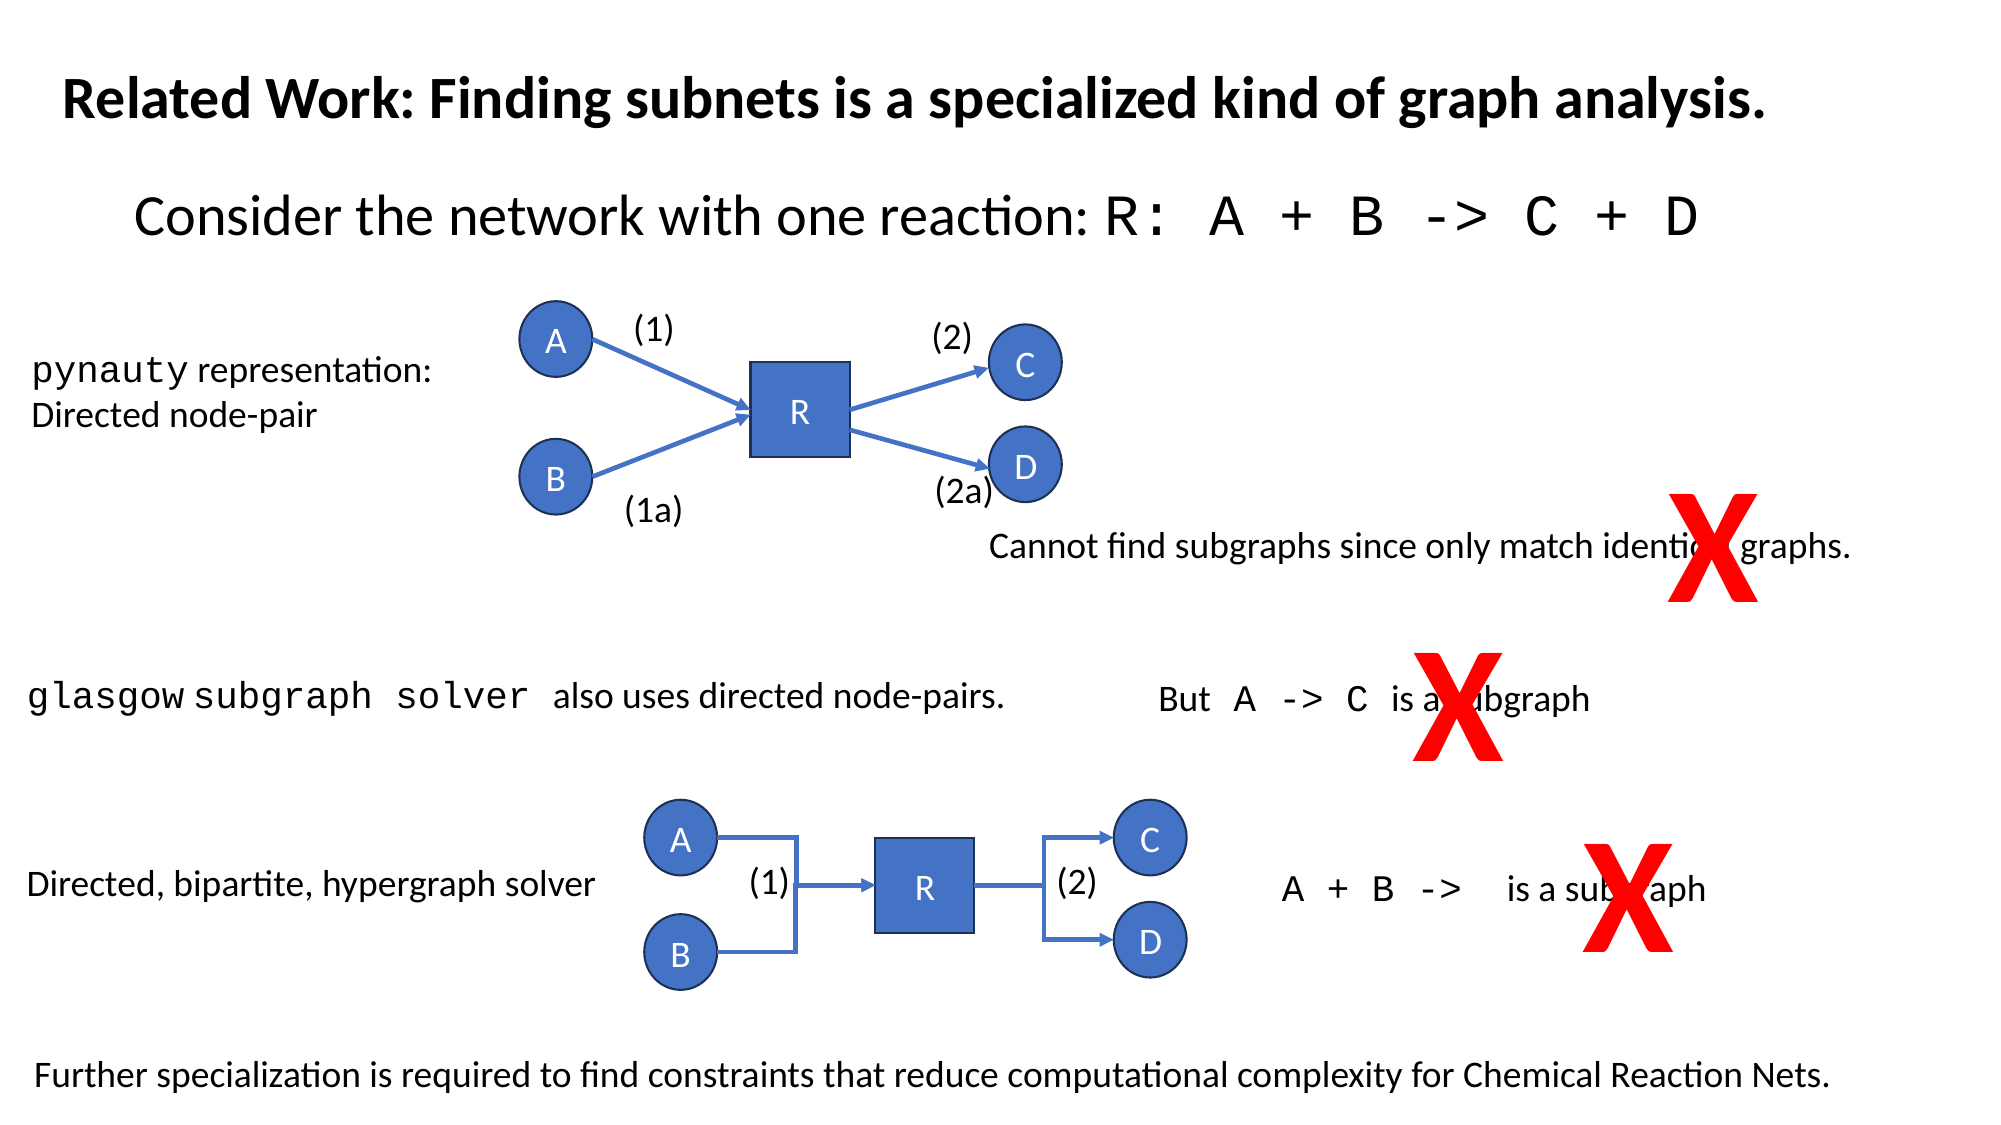

# Related Work: Finding subnets is a specialized kind of graph analysis.
Consider the network with one reaction: R: A + B -> C + D

(1)
A
(2)
C
R
D
B
(2a)
(1a)
pynauty representation:
Directed node-pair
X
Cannot find subgraphs since only match identical graphs.
X
glasgow subgraph solver also uses directed node-pairs.
But A -> C is a subgraph
X
A
C
R
(1)
(2)
D
B
Directed, bipartite, hypergraph solver
 A + B ->  is a subgraph
Further specialization is required to find constraints that reduce computational complexity for Chemical Reaction Nets.